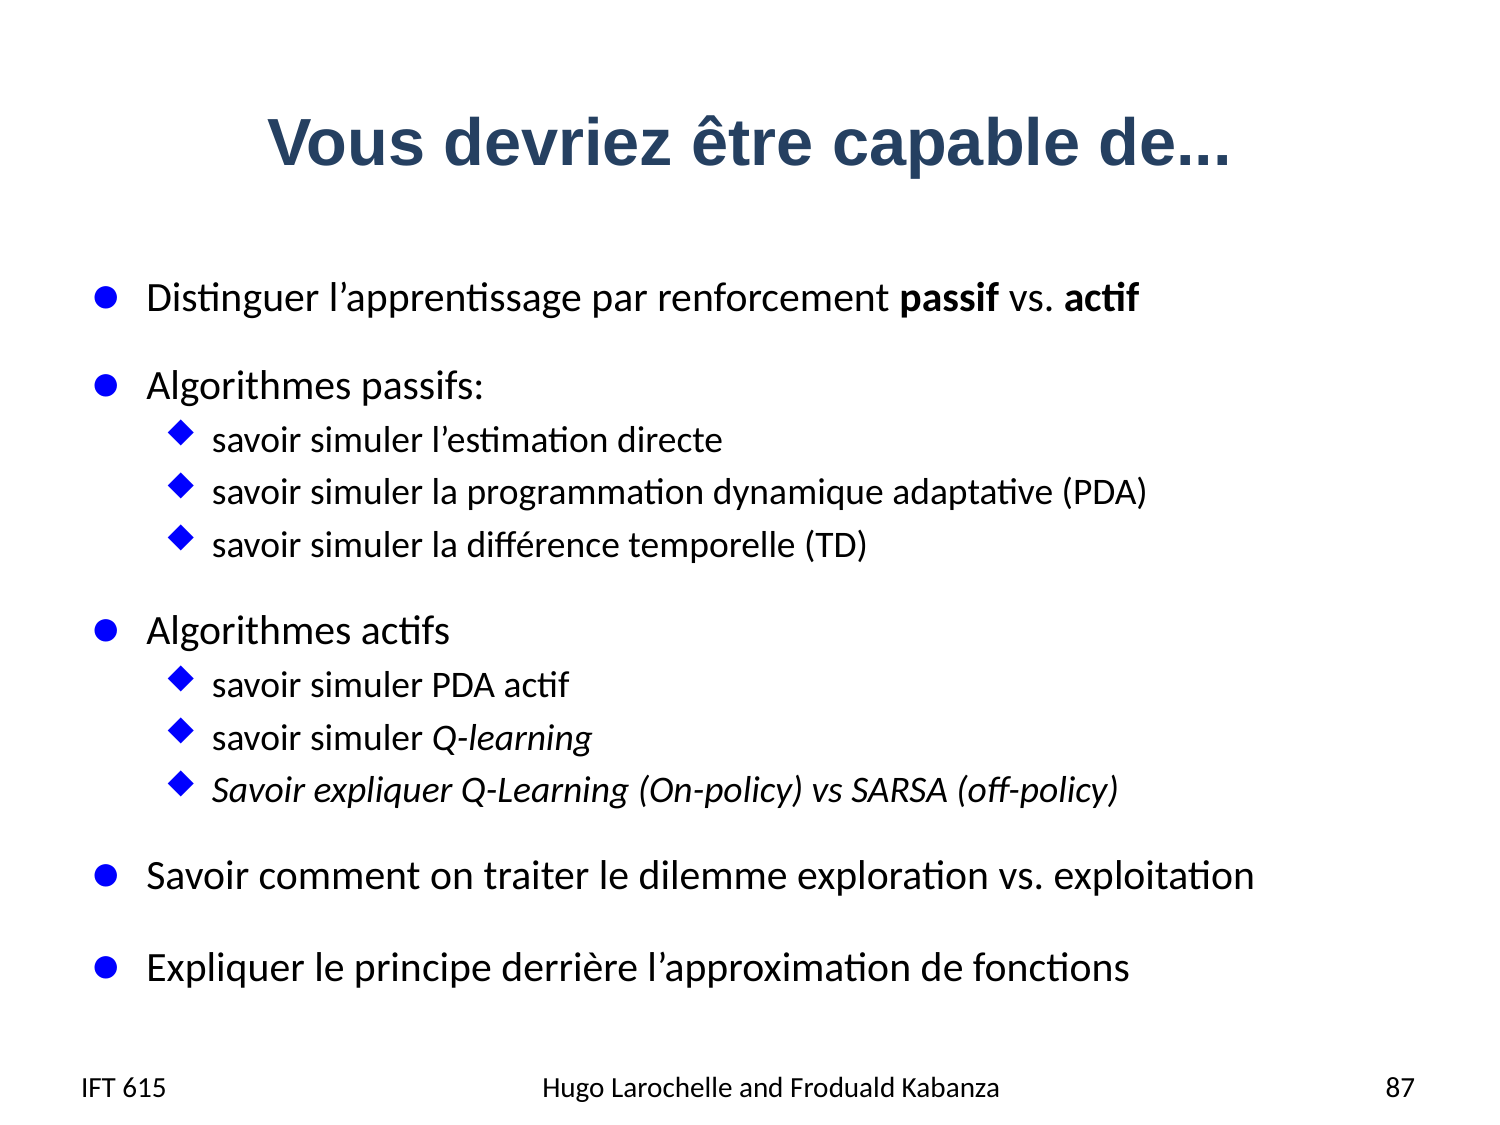

# Vous devriez être capable de...
Distinguer l’apprentissage par renforcement passif vs. actif
Algorithmes passifs:
savoir simuler l’estimation directe
savoir simuler la programmation dynamique adaptative (PDA)
savoir simuler la différence temporelle (TD)
Algorithmes actifs
savoir simuler PDA actif
savoir simuler Q-learning
Savoir expliquer Q-Learning (On-policy) vs SARSA (off-policy)
Savoir comment on traiter le dilemme exploration vs. exploitation
Expliquer le principe derrière l’approximation de fonctions

IFT 615
Hugo Larochelle and Froduald Kabanza
87